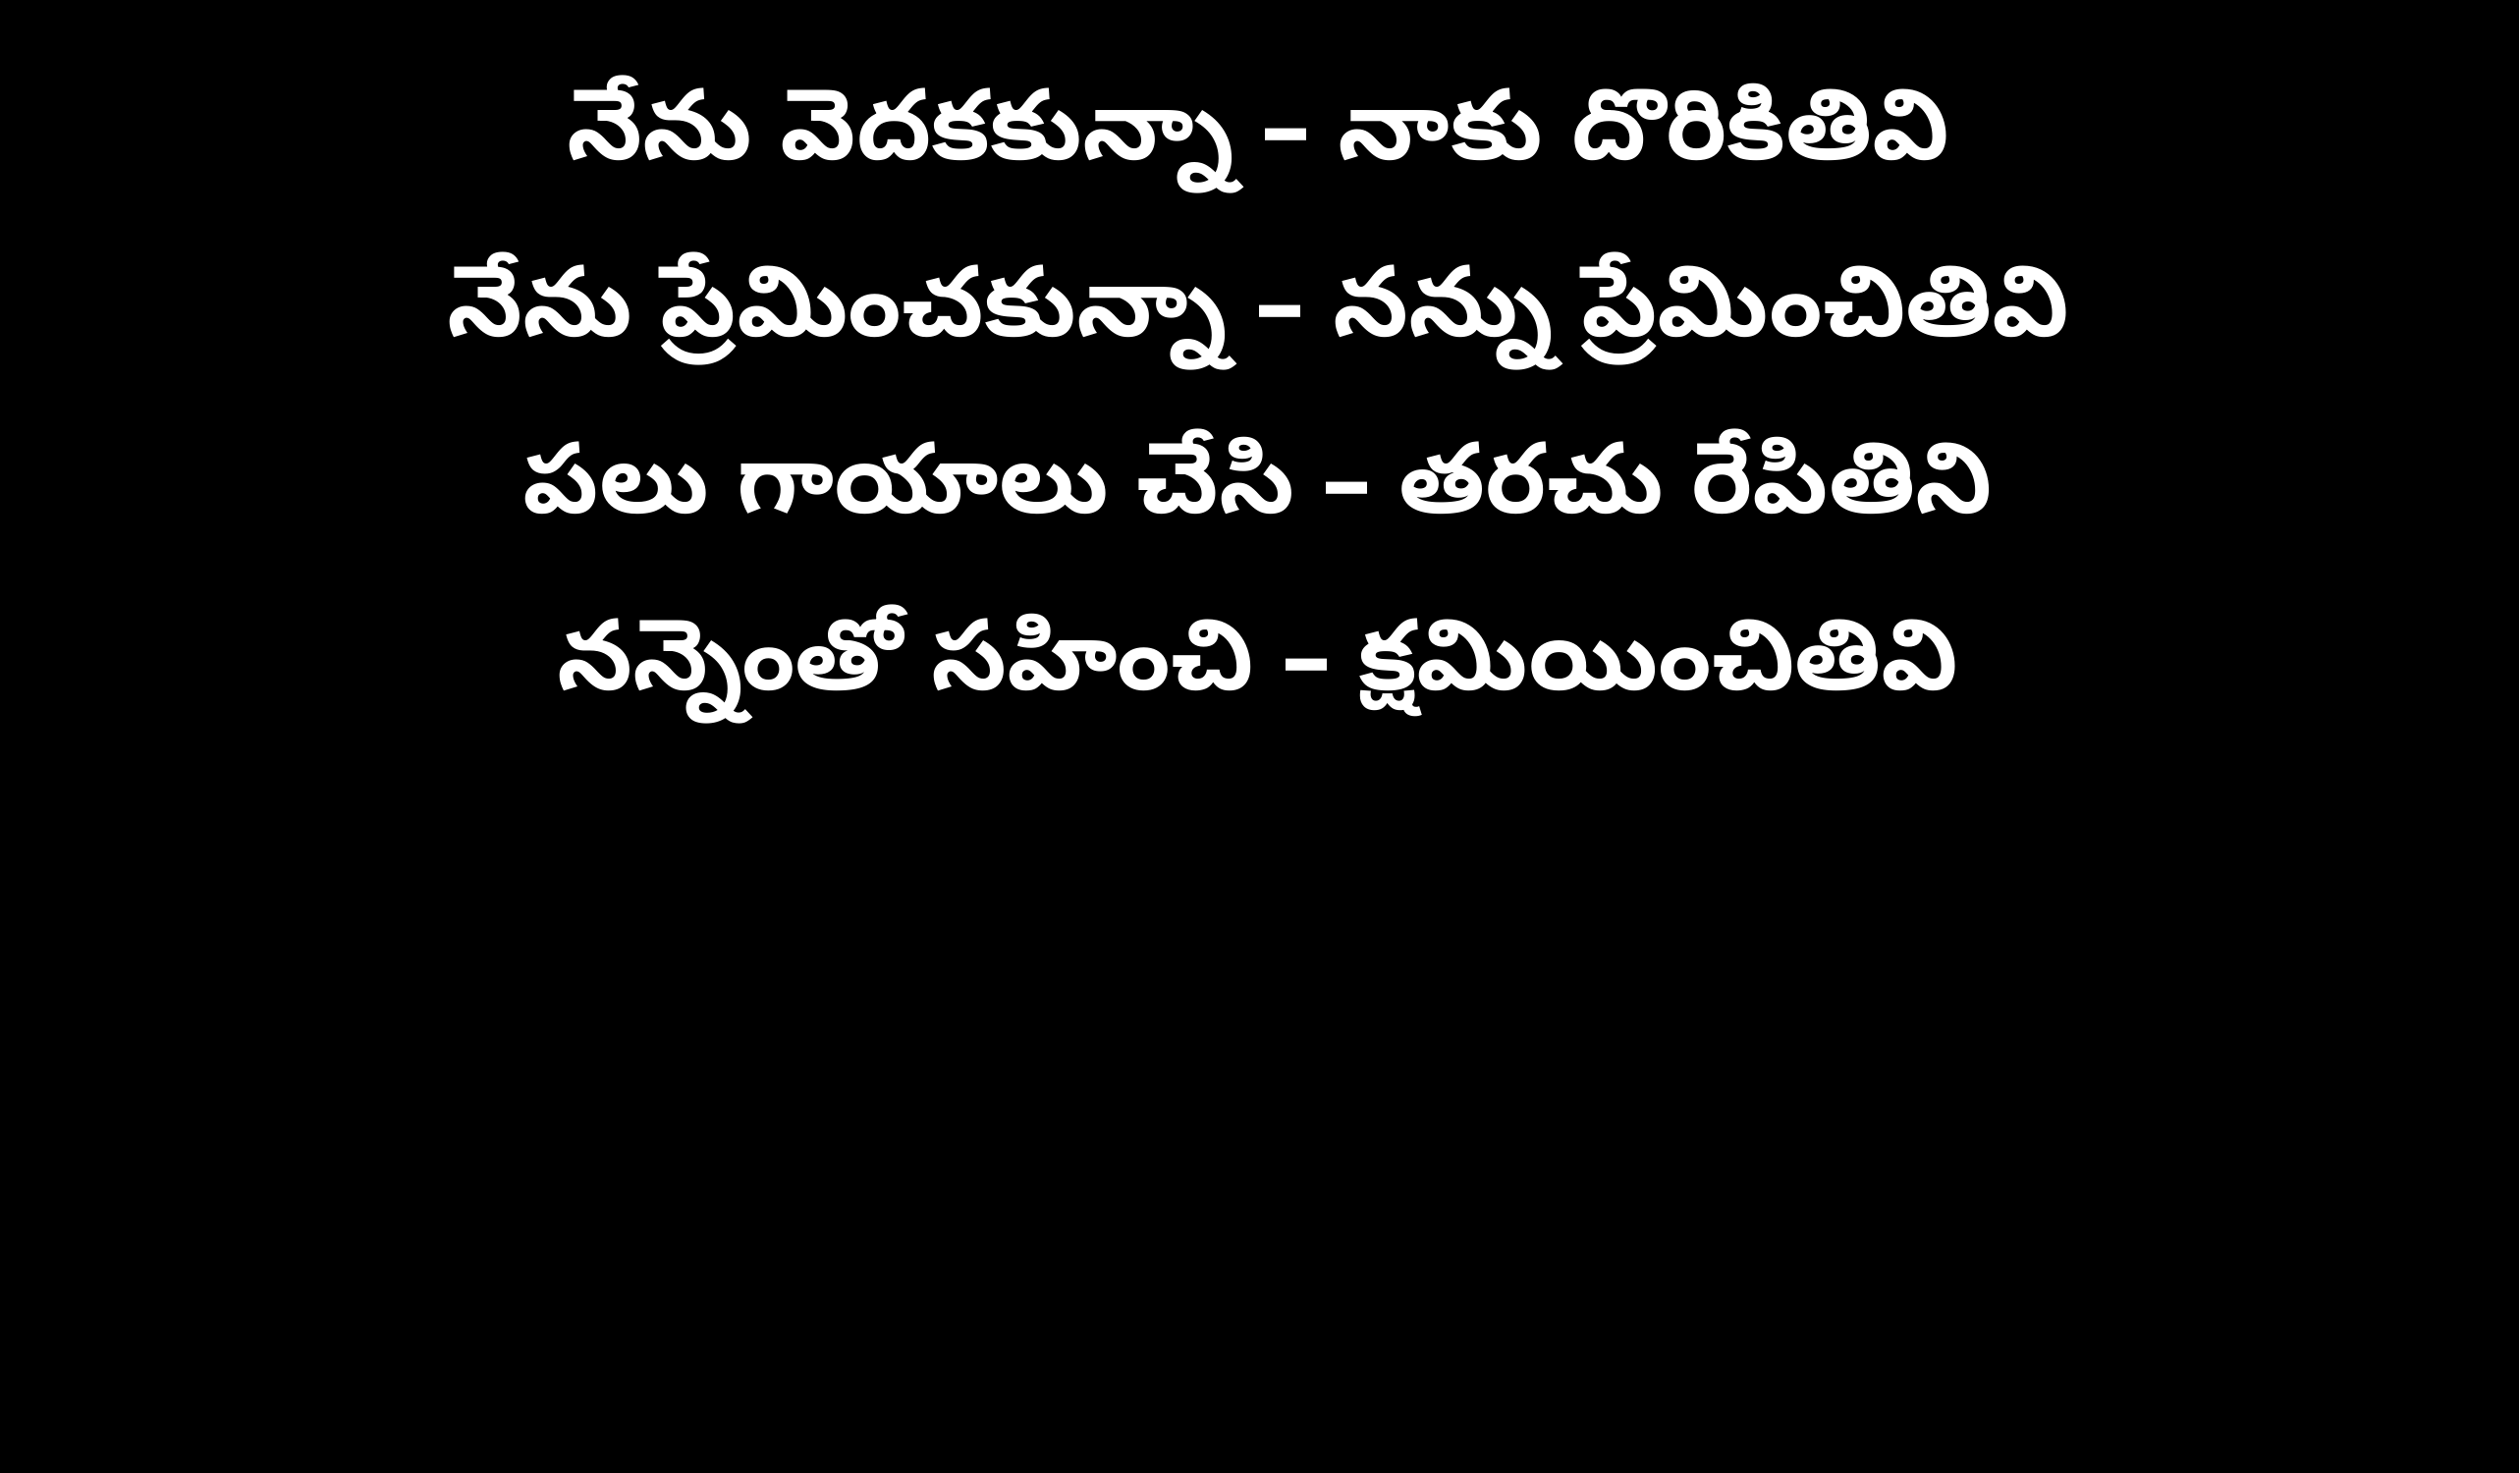

నేను వెదకకున్నా – నాకు దొరికితివి
నేను ప్రేమించకున్నా – నన్ను ప్రేమించితివి
పలు గాయాలు చేసి – తరచు రేపితిని
నన్నెంతో సహించి – క్షమియించితివి